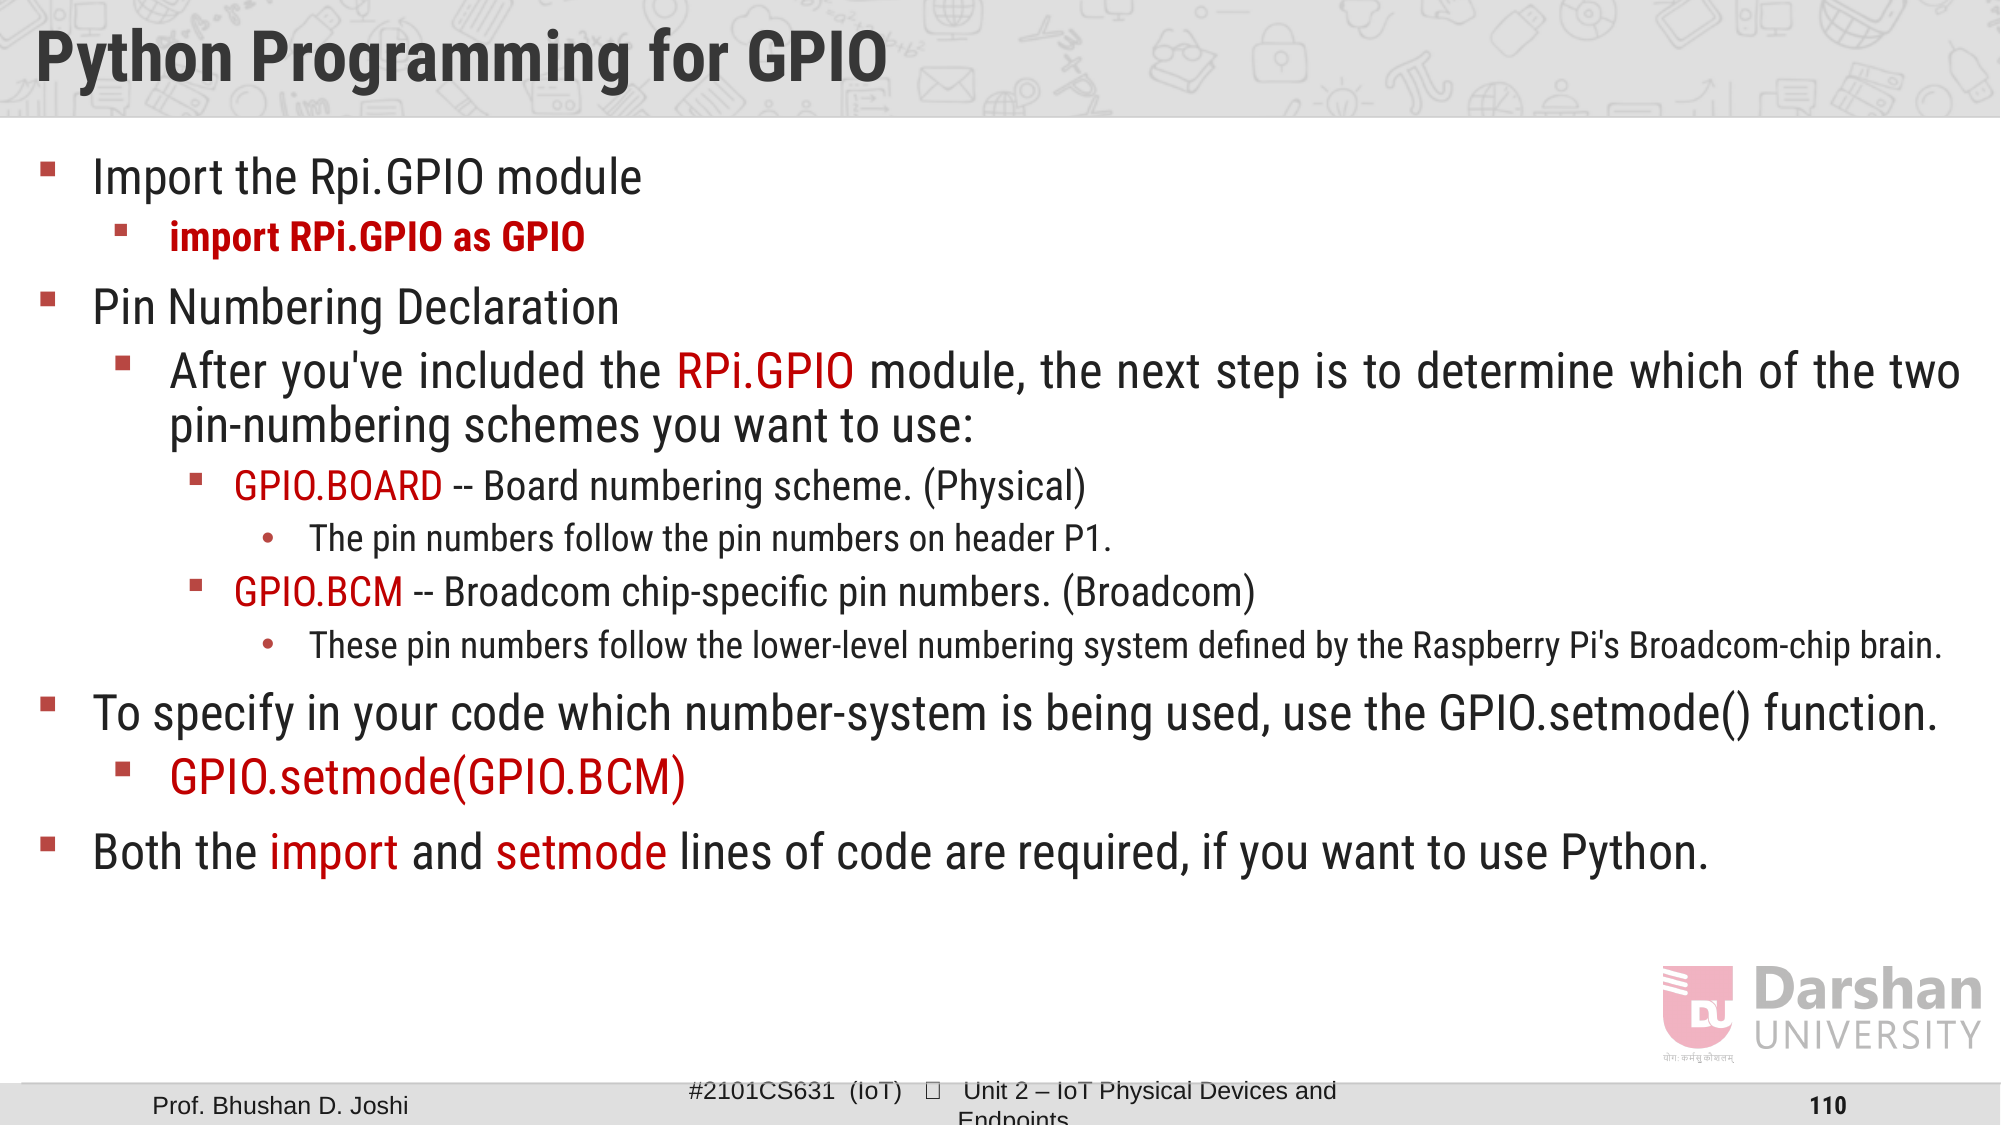

Python Programming for GPIO
Import the Rpi.GPIO module
import RPi.GPIO as GPIO
Pin Numbering Declaration
After you've included the RPi.GPIO module, the next step is to determine which of the two pin-numbering schemes you want to use:
GPIO.BOARD -- Board numbering scheme. (Physical)
The pin numbers follow the pin numbers on header P1.
GPIO.BCM -- Broadcom chip-specific pin numbers. (Broadcom)
These pin numbers follow the lower-level numbering system defined by the Raspberry Pi's Broadcom-chip brain.
To specify in your code which number-system is being used, use the GPIO.setmode() function.
GPIO.setmode(GPIO.BCM)
Both the import and setmode lines of code are required, if you want to use Python.